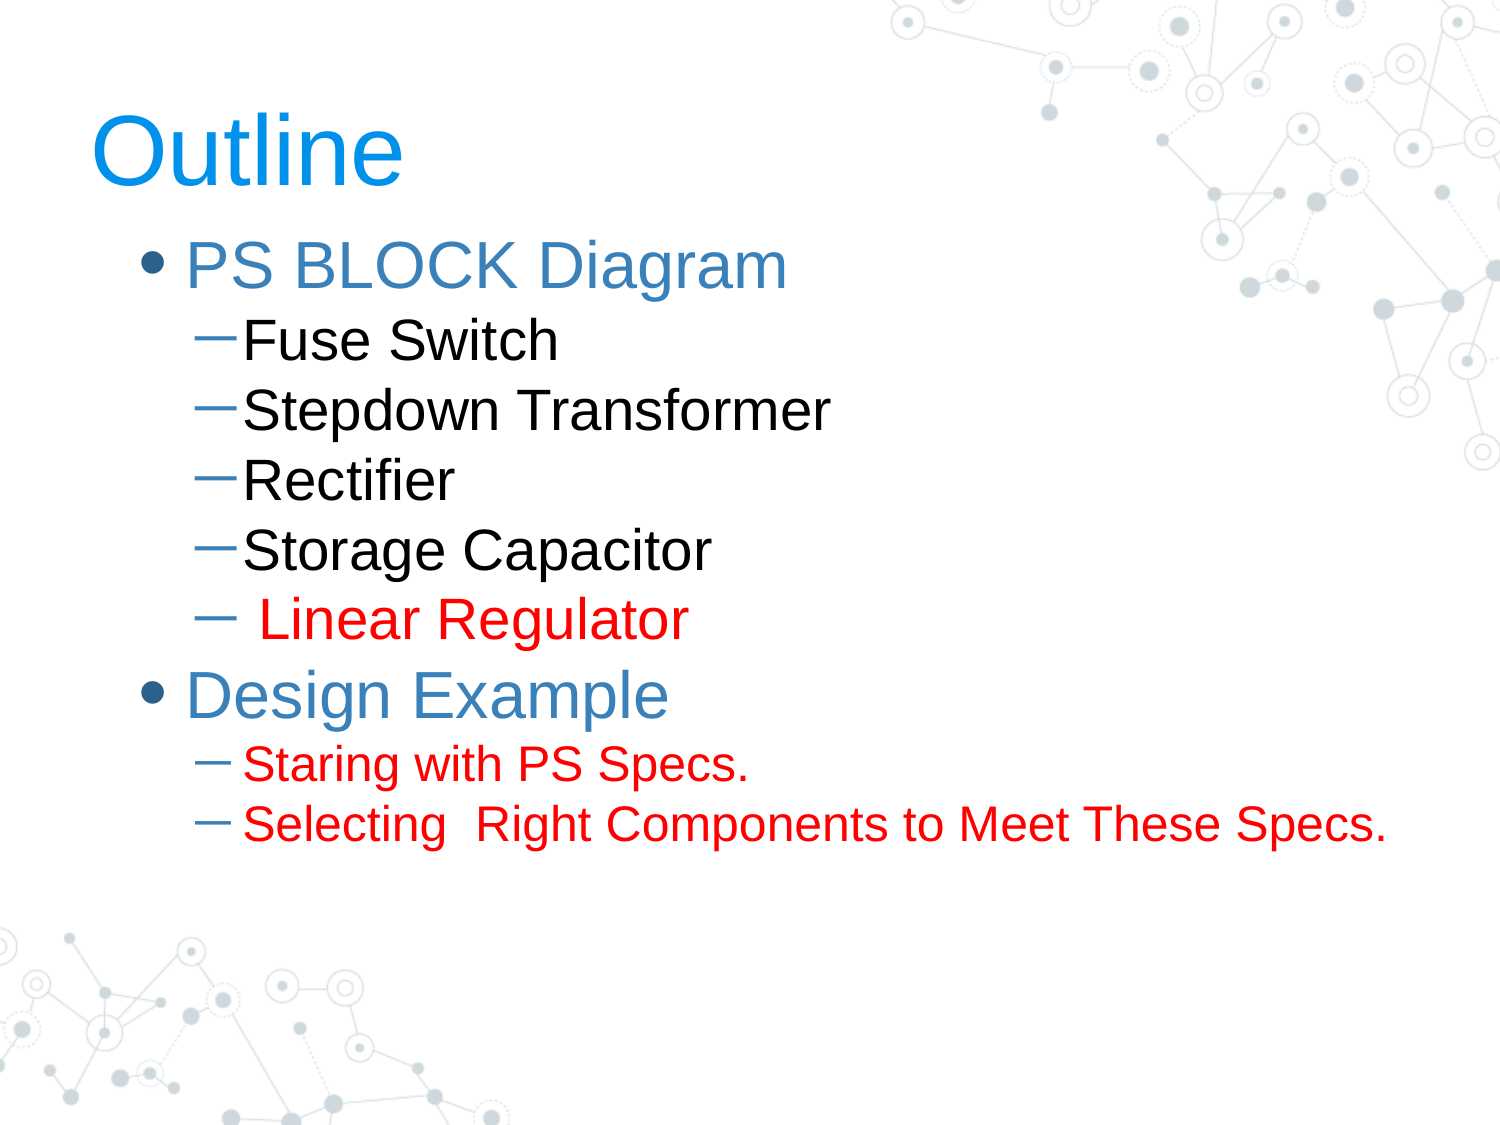

Outline
PS BLOCK Diagram
Fuse Switch
Stepdown Transformer
Rectifier
Storage Capacitor
 Linear Regulator
Design Example
Staring with PS Specs.
Selecting  Right Components to Meet These Specs.